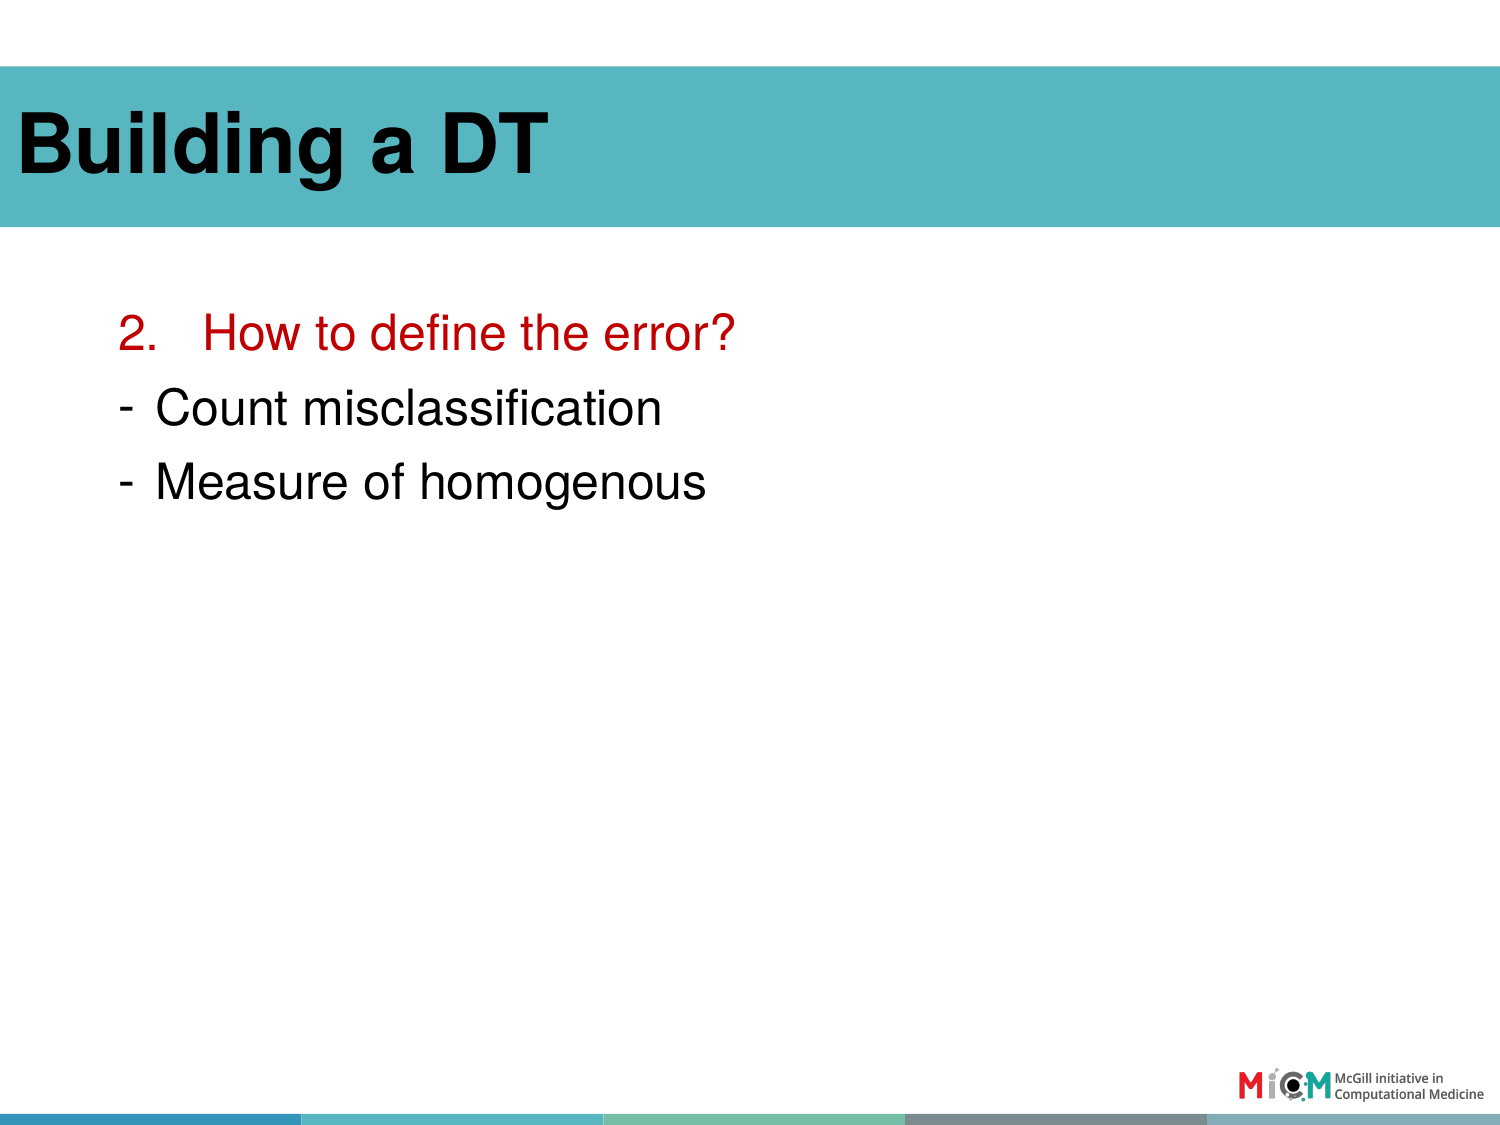

#
Building a DT
How to define the error?
Count misclassification
Measure of homogenous